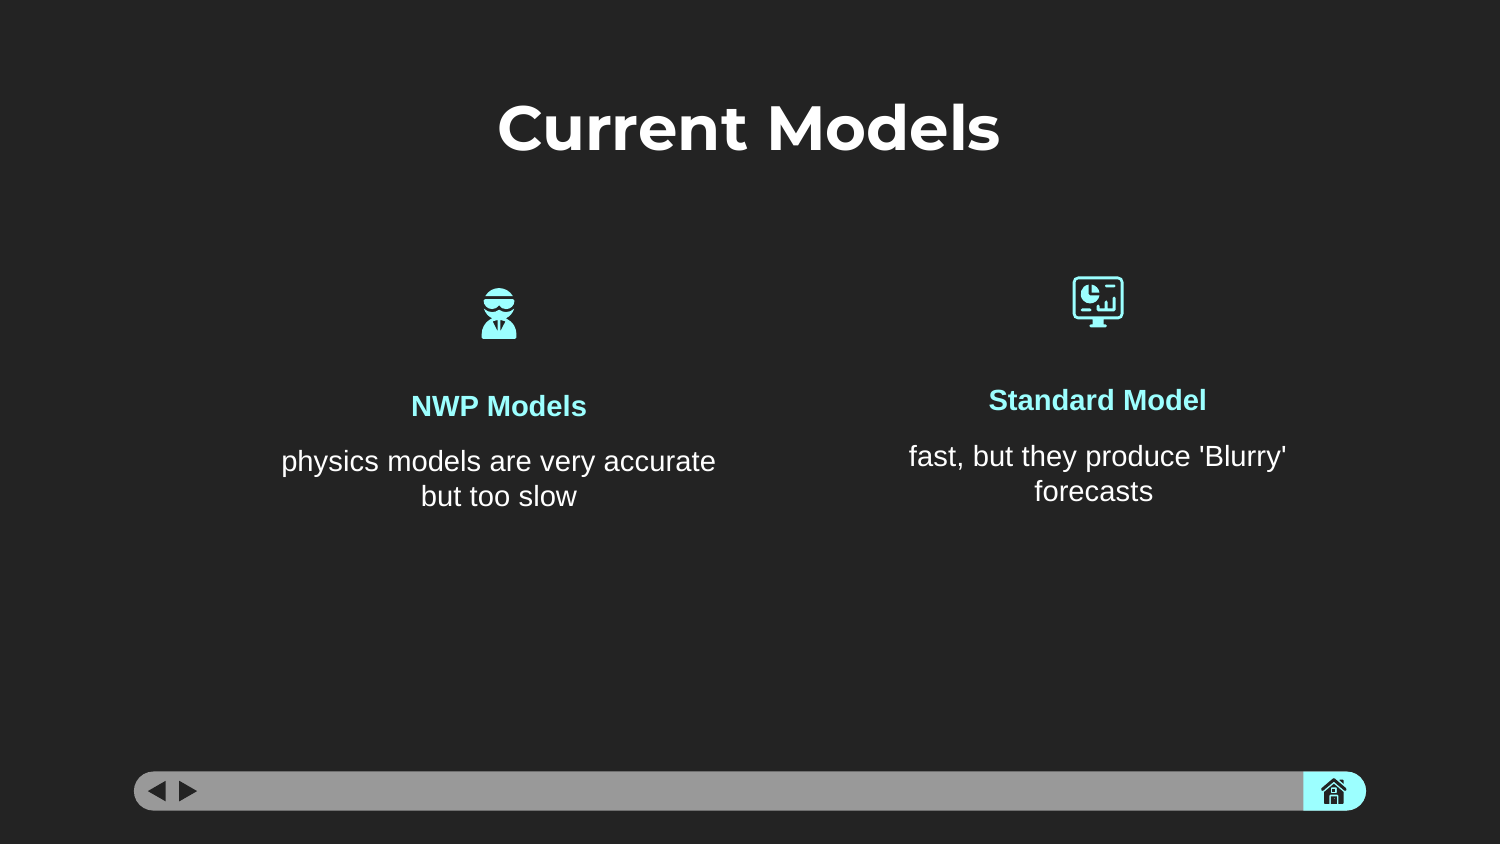

# Current Models

Standard Model
NWP Models
fast, but they produce 'Blurry' forecasts
physics models are very accurate but too slow